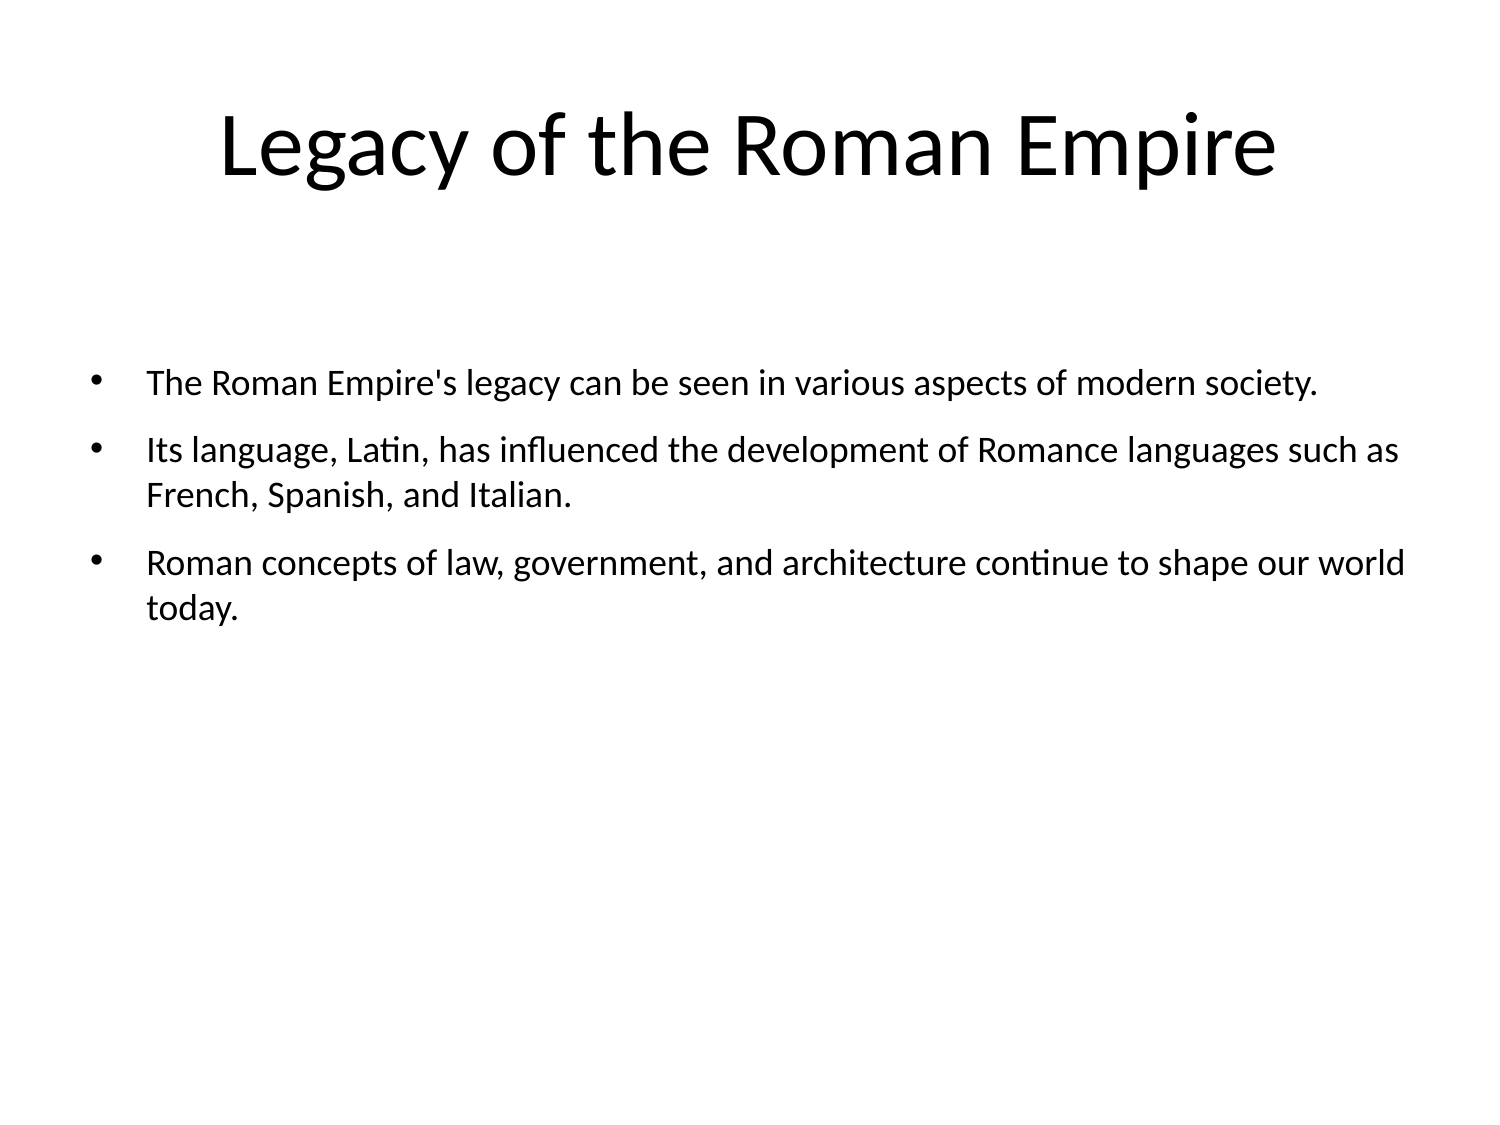

# Legacy of the Roman Empire

The Roman Empire's legacy can be seen in various aspects of modern society.
Its language, Latin, has influenced the development of Romance languages such as French, Spanish, and Italian.
Roman concepts of law, government, and architecture continue to shape our world today.